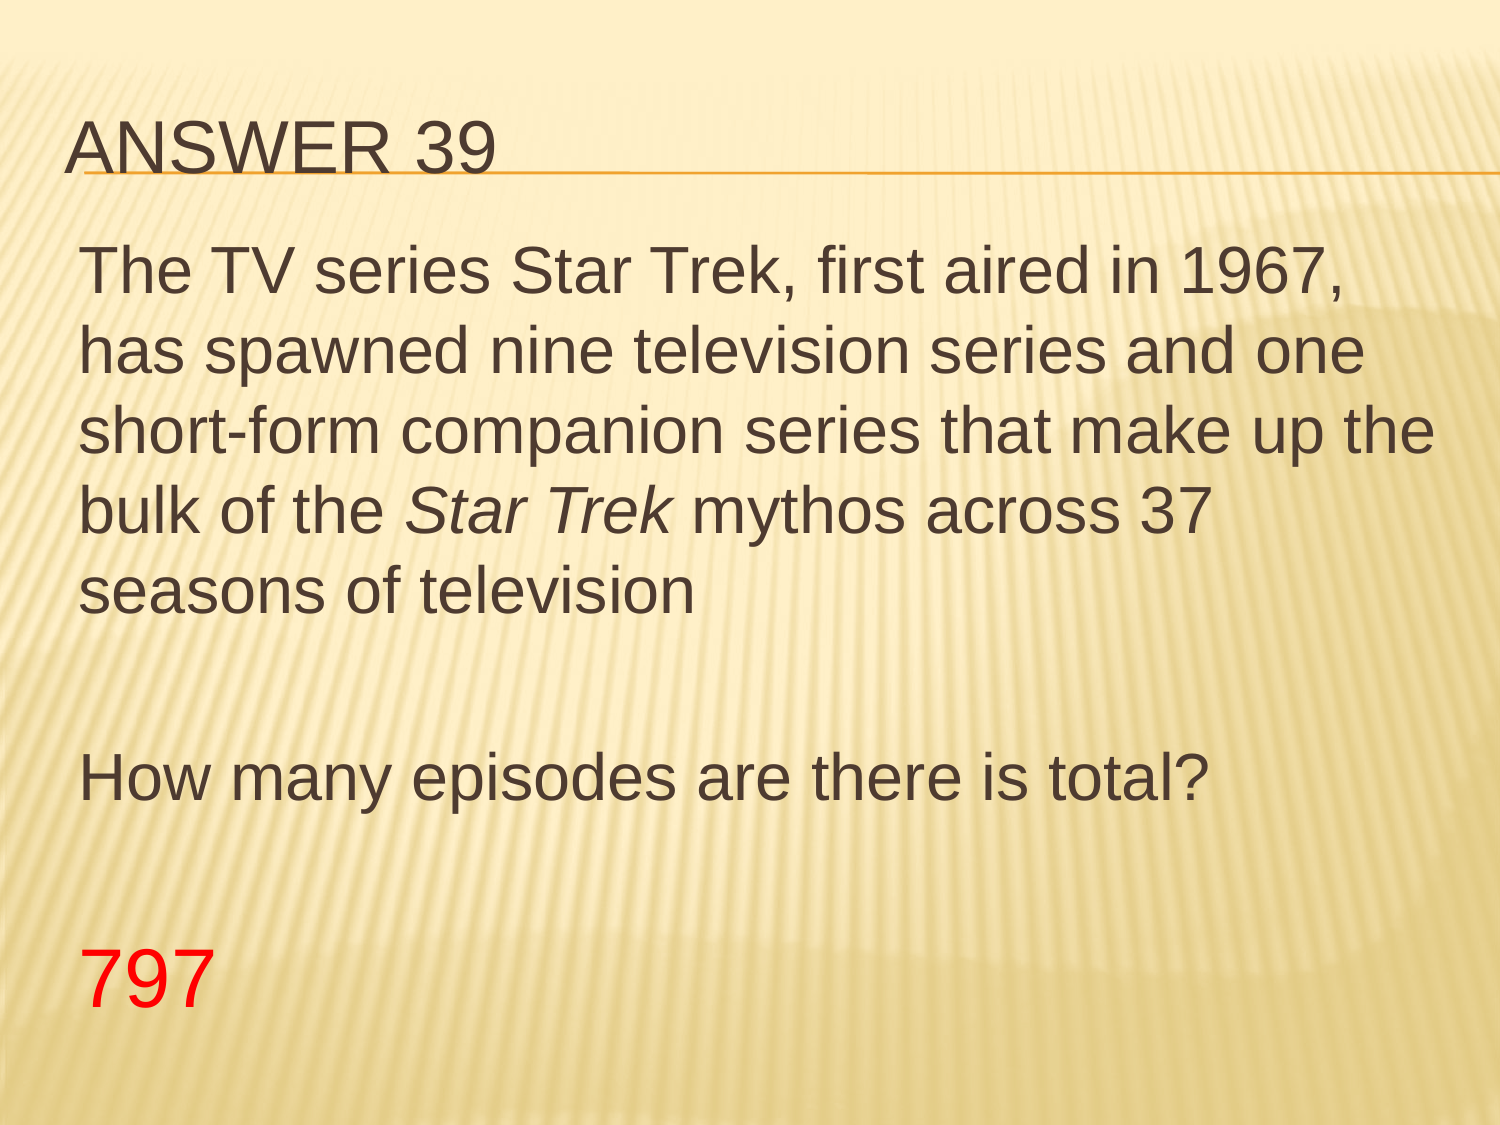

# ANSWER 39
The TV series Star Trek, first aired in 1967, has spawned nine television series and one short-form companion series that make up the bulk of the Star Trek mythos across 37 seasons of television

How many episodes are there is total?

797